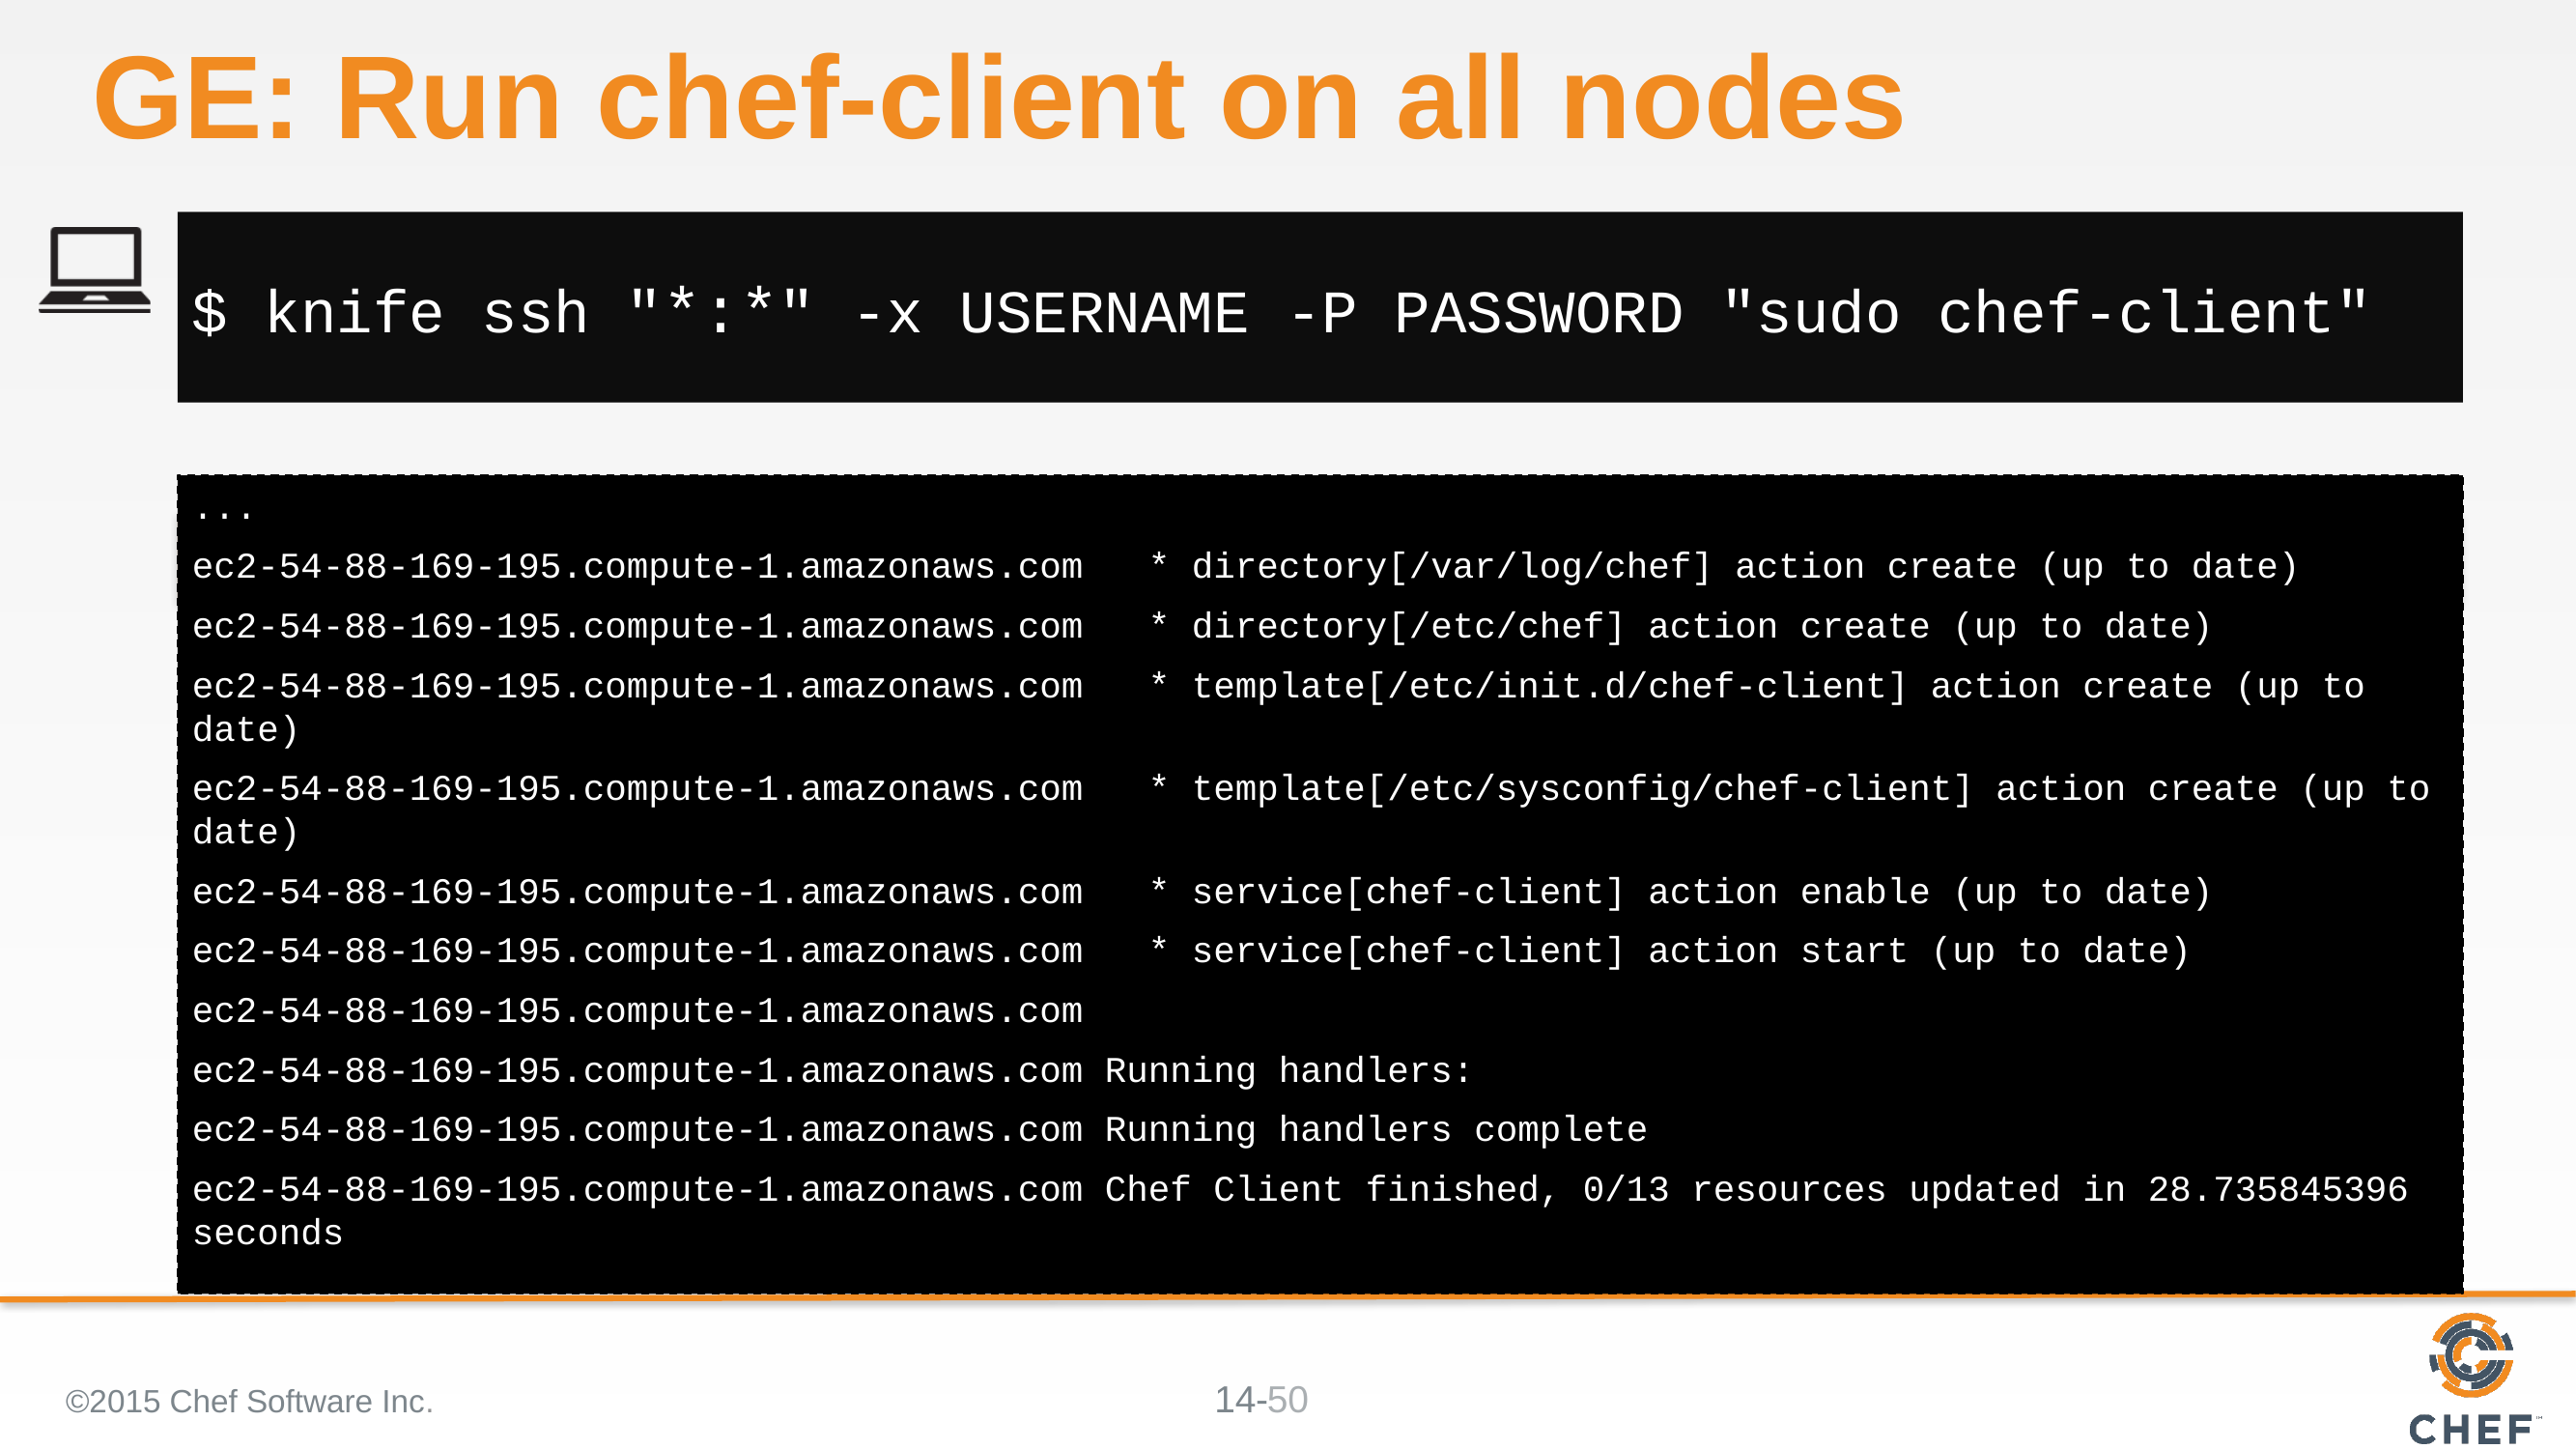

# GE: Run chef-client on all nodes
$ knife ssh "*:*" -x USERNAME -P PASSWORD "sudo chef-client"
...
ec2-54-88-169-195.compute-1.amazonaws.com   * directory[/var/log/chef] action create (up to date)
ec2-54-88-169-195.compute-1.amazonaws.com   * directory[/etc/chef] action create (up to date)
ec2-54-88-169-195.compute-1.amazonaws.com   * template[/etc/init.d/chef-client] action create (up to date)
ec2-54-88-169-195.compute-1.amazonaws.com   * template[/etc/sysconfig/chef-client] action create (up to date)
ec2-54-88-169-195.compute-1.amazonaws.com   * service[chef-client] action enable (up to date)
ec2-54-88-169-195.compute-1.amazonaws.com   * service[chef-client] action start (up to date)
ec2-54-88-169-195.compute-1.amazonaws.com
ec2-54-88-169-195.compute-1.amazonaws.com Running handlers:
ec2-54-88-169-195.compute-1.amazonaws.com Running handlers complete
ec2-54-88-169-195.compute-1.amazonaws.com Chef Client finished, 0/13 resources updated in 28.735845396 seconds
©2015 Chef Software Inc.
50